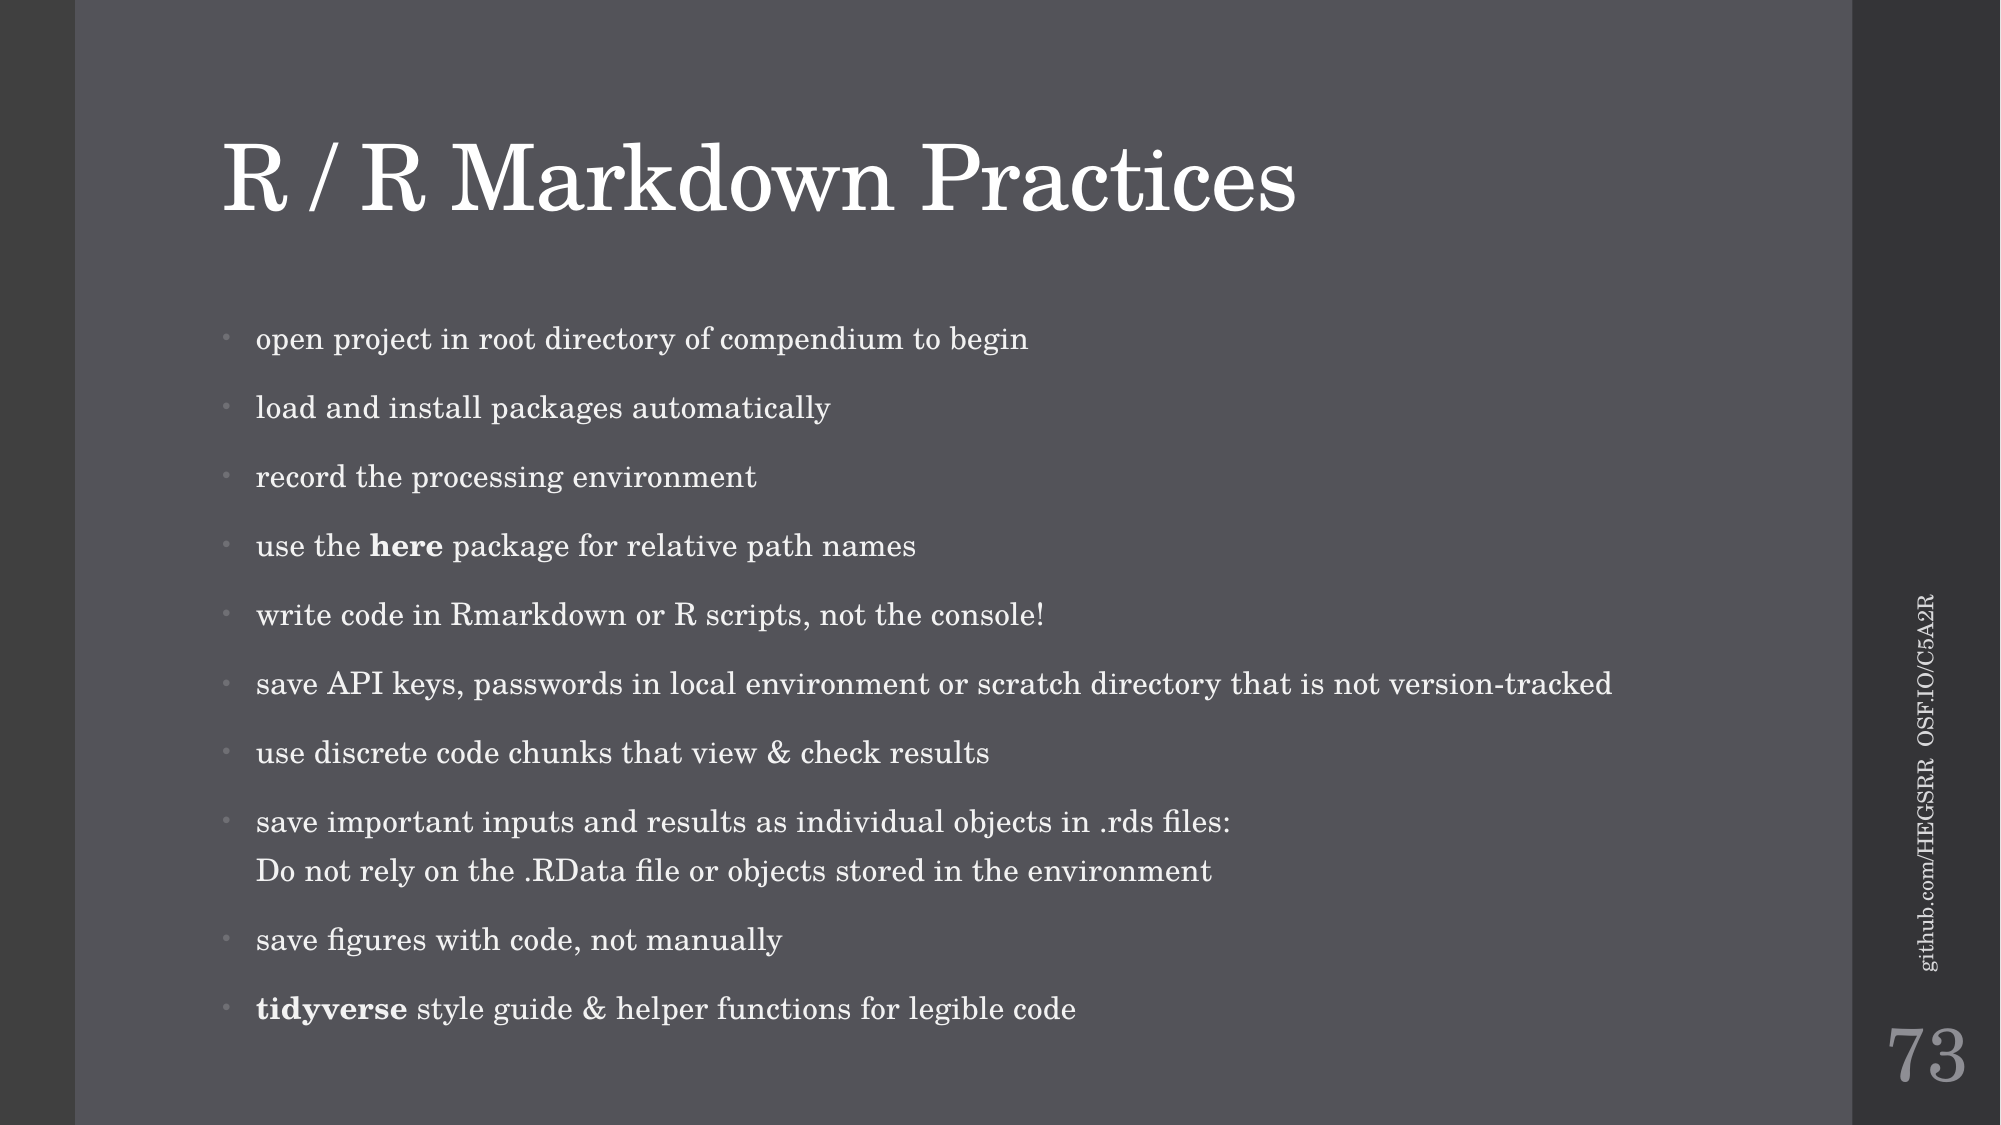

# R / R Markdown Practices
open project in root directory of compendium to begin
load and install packages automatically
record the processing environment
use the here package for relative path names
write code in Rmarkdown or R scripts, not the console!
save API keys, passwords in local environment or scratch directory that is not version-tracked
use discrete code chunks that view & check results
save important inputs and results as individual objects in .rds files:
Do not rely on the .RData file or objects stored in the environment
save figures with code, not manually
tidyverse style guide & helper functions for legible code

github.com/HEGSRR  OSF.IO/C5A2R
73